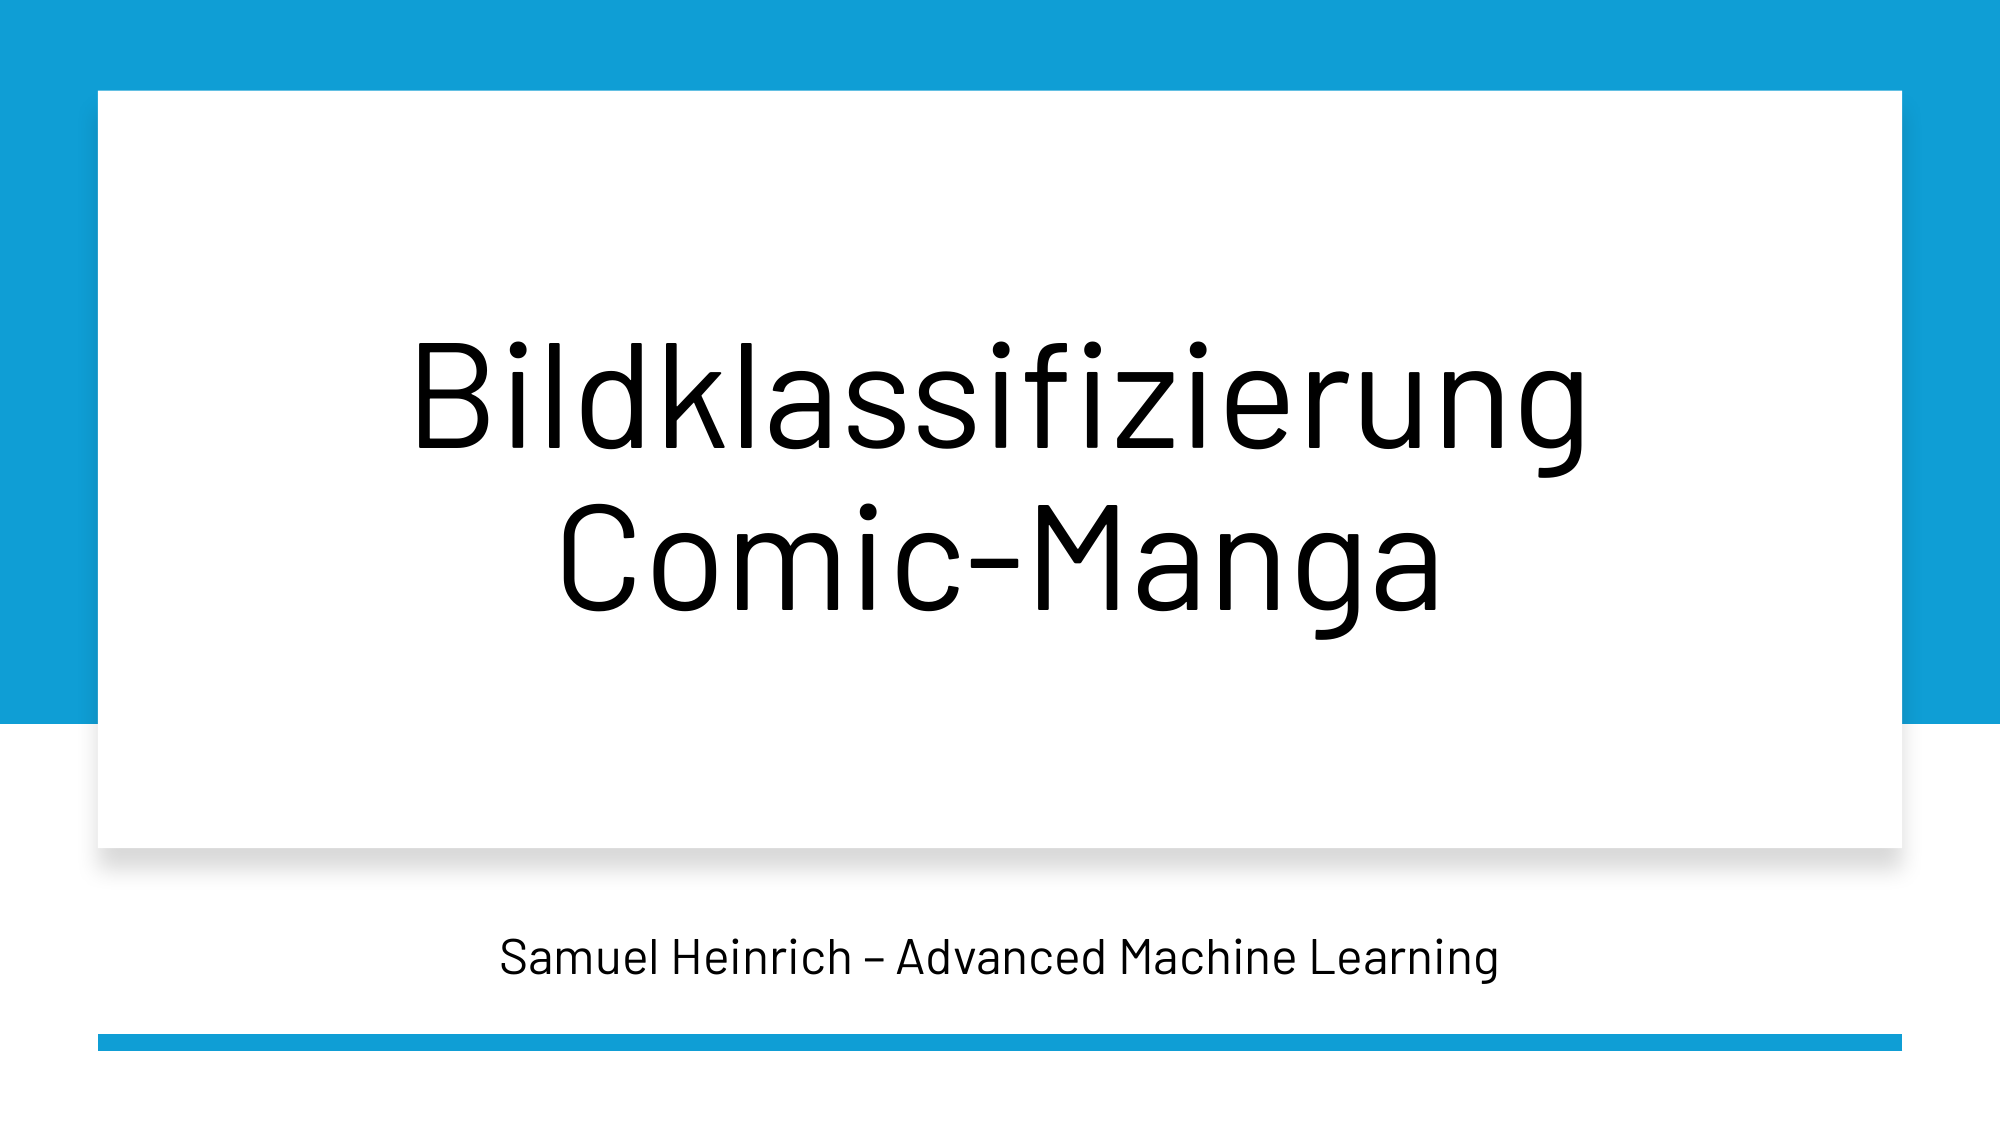

# Bildklassifizierung Comic-Manga
Samuel Heinrich – Advanced Machine Learning